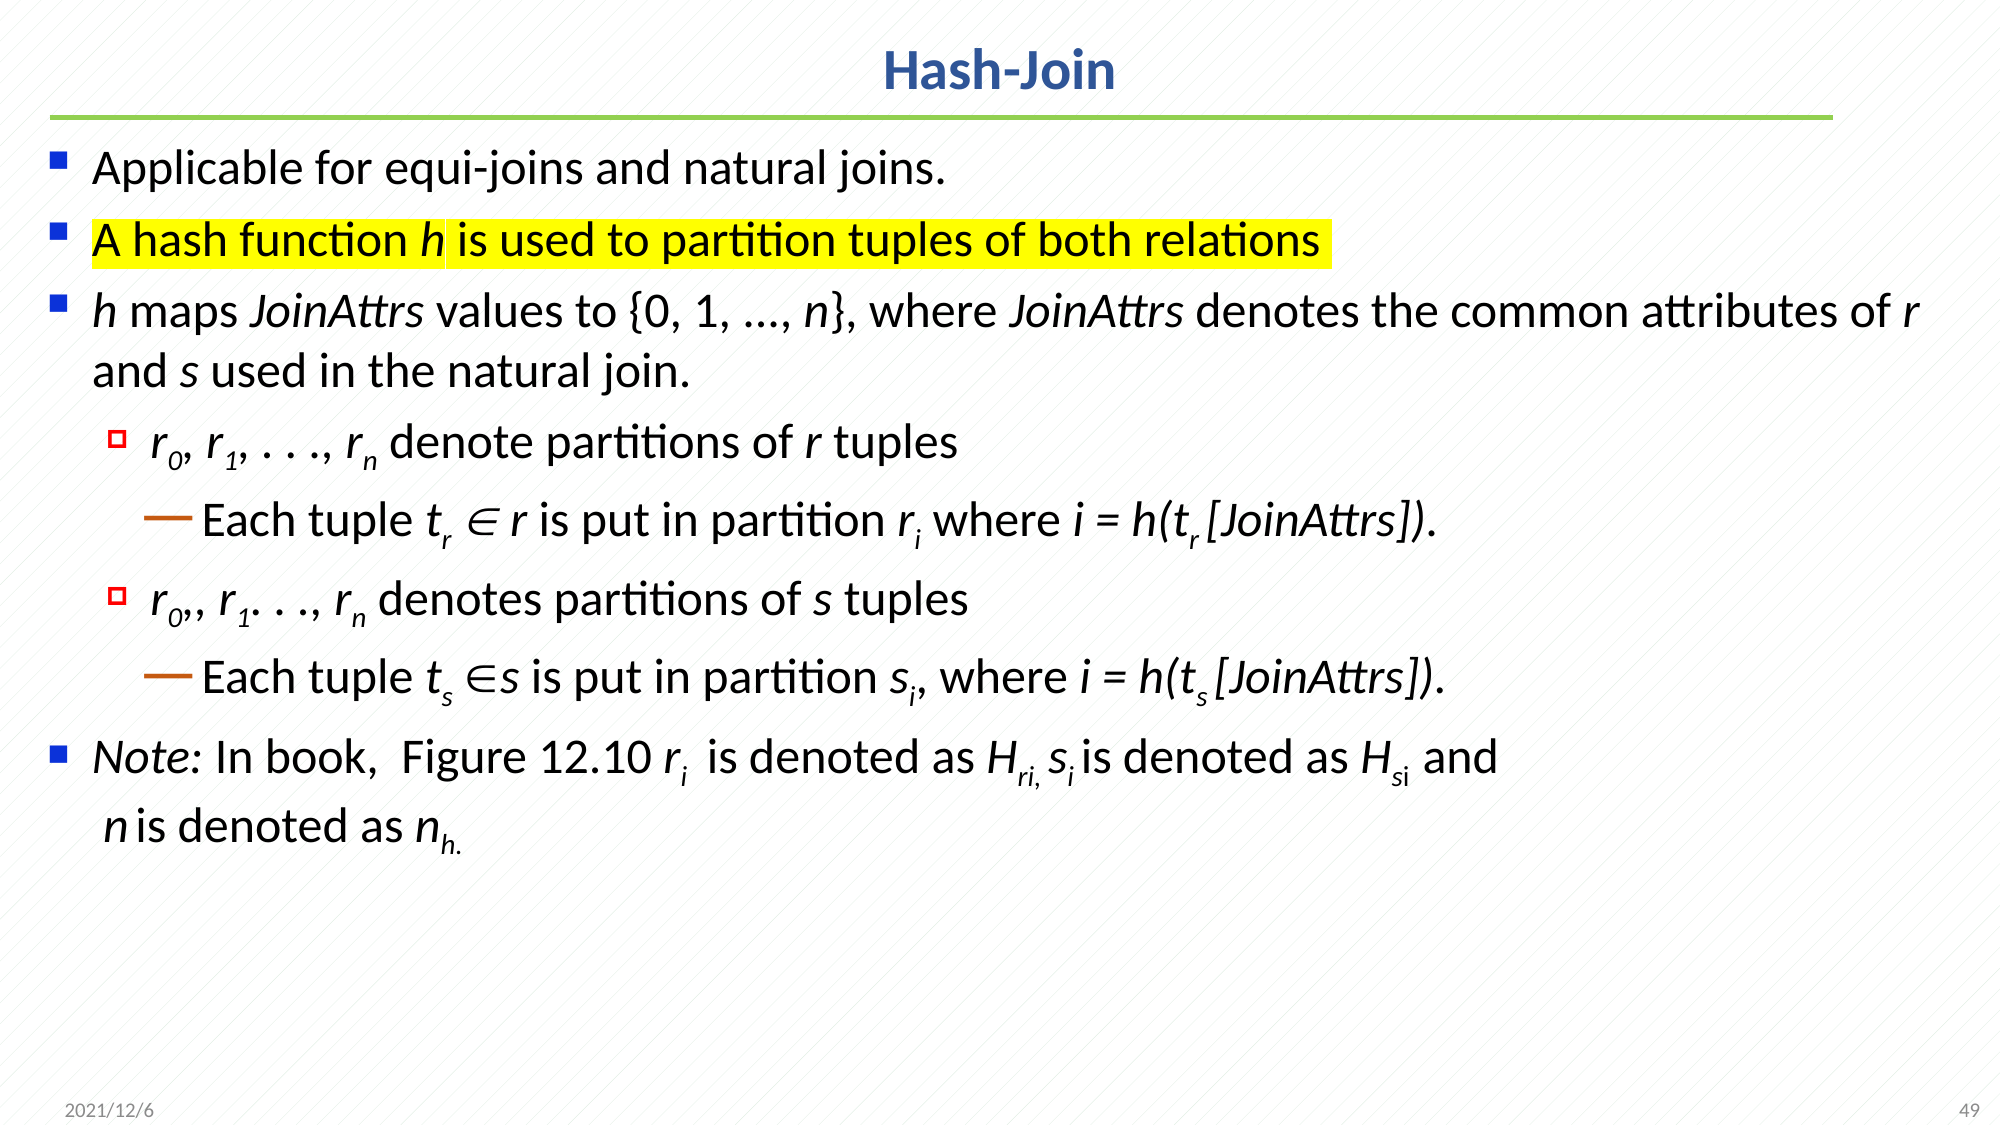

# Hash-Join
Applicable for equi-joins and natural joins.
A hash function h is used to partition tuples of both relations
h maps JoinAttrs values to {0, 1, ..., n}, where JoinAttrs denotes the common attributes of r and s used in the natural join.
r0, r1, . . ., rn denote partitions of r tuples
Each tuple tr ∈ r is put in partition ri where i = h(tr [JoinAttrs]).
r0,, r1. . ., rn denotes partitions of s tuples
Each tuple ts ∈s is put in partition si, where i = h(ts [JoinAttrs]).
Note: In book,  Figure 12.10 ri   is denoted as Hri, si is denoted as Hsi  and
 n is denoted as nh.

49
2021/12/6